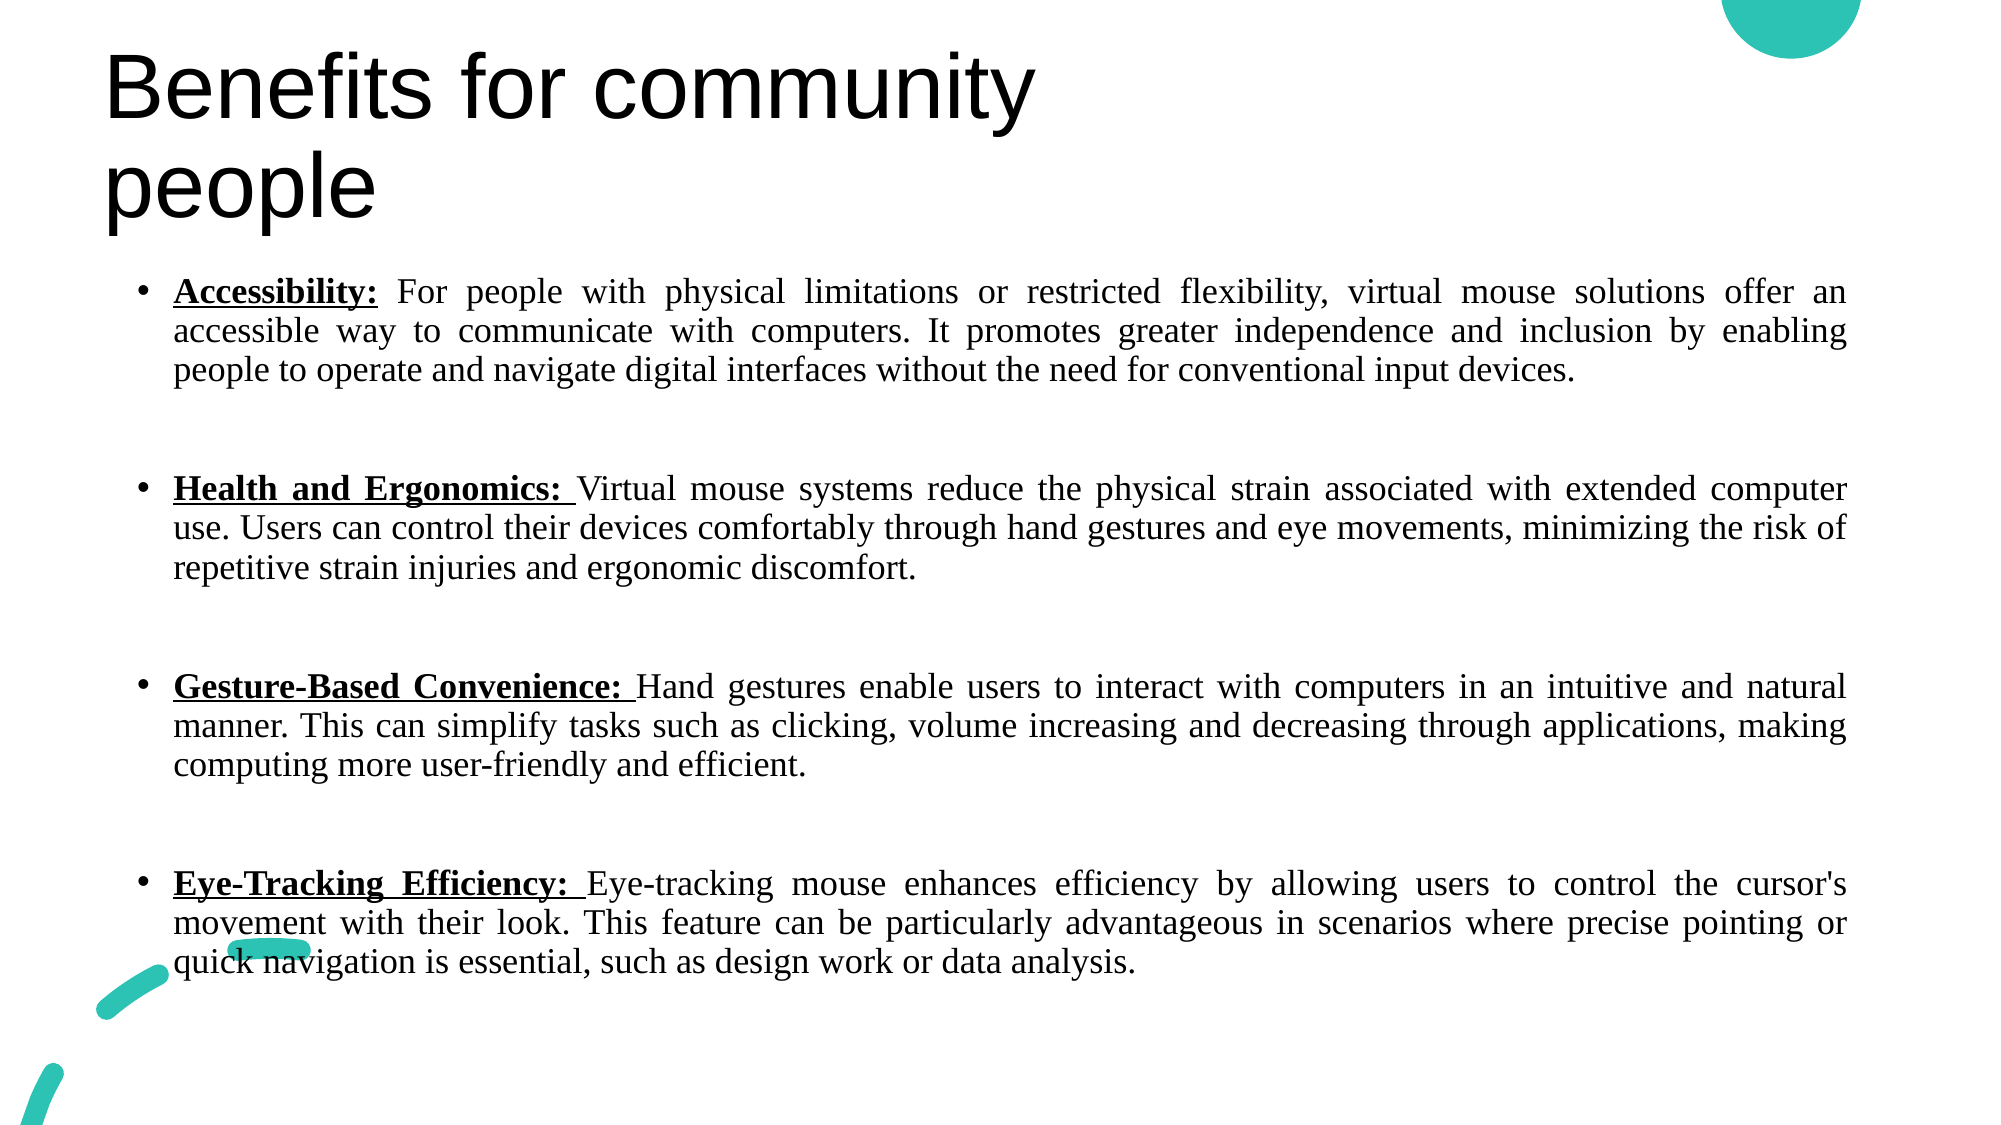

# Benefits for community people
Accessibility: For people with physical limitations or restricted flexibility, virtual mouse solutions offer an accessible way to communicate with computers. It promotes greater independence and inclusion by enabling people to operate and navigate digital interfaces without the need for conventional input devices.

Health and Ergonomics: Virtual mouse systems reduce the physical strain associated with extended computer use. Users can control their devices comfortably through hand gestures and eye movements, minimizing the risk of repetitive strain injuries and ergonomic discomfort.

Gesture-Based Convenience: Hand gestures enable users to interact with computers in an intuitive and natural manner. This can simplify tasks such as clicking, volume increasing and decreasing through applications, making computing more user-friendly and efficient.

Eye-Tracking Efficiency: Eye-tracking mouse enhances efficiency by allowing users to control the cursor's movement with their look. This feature can be particularly advantageous in scenarios where precise pointing or quick navigation is essential, such as design work or data analysis.